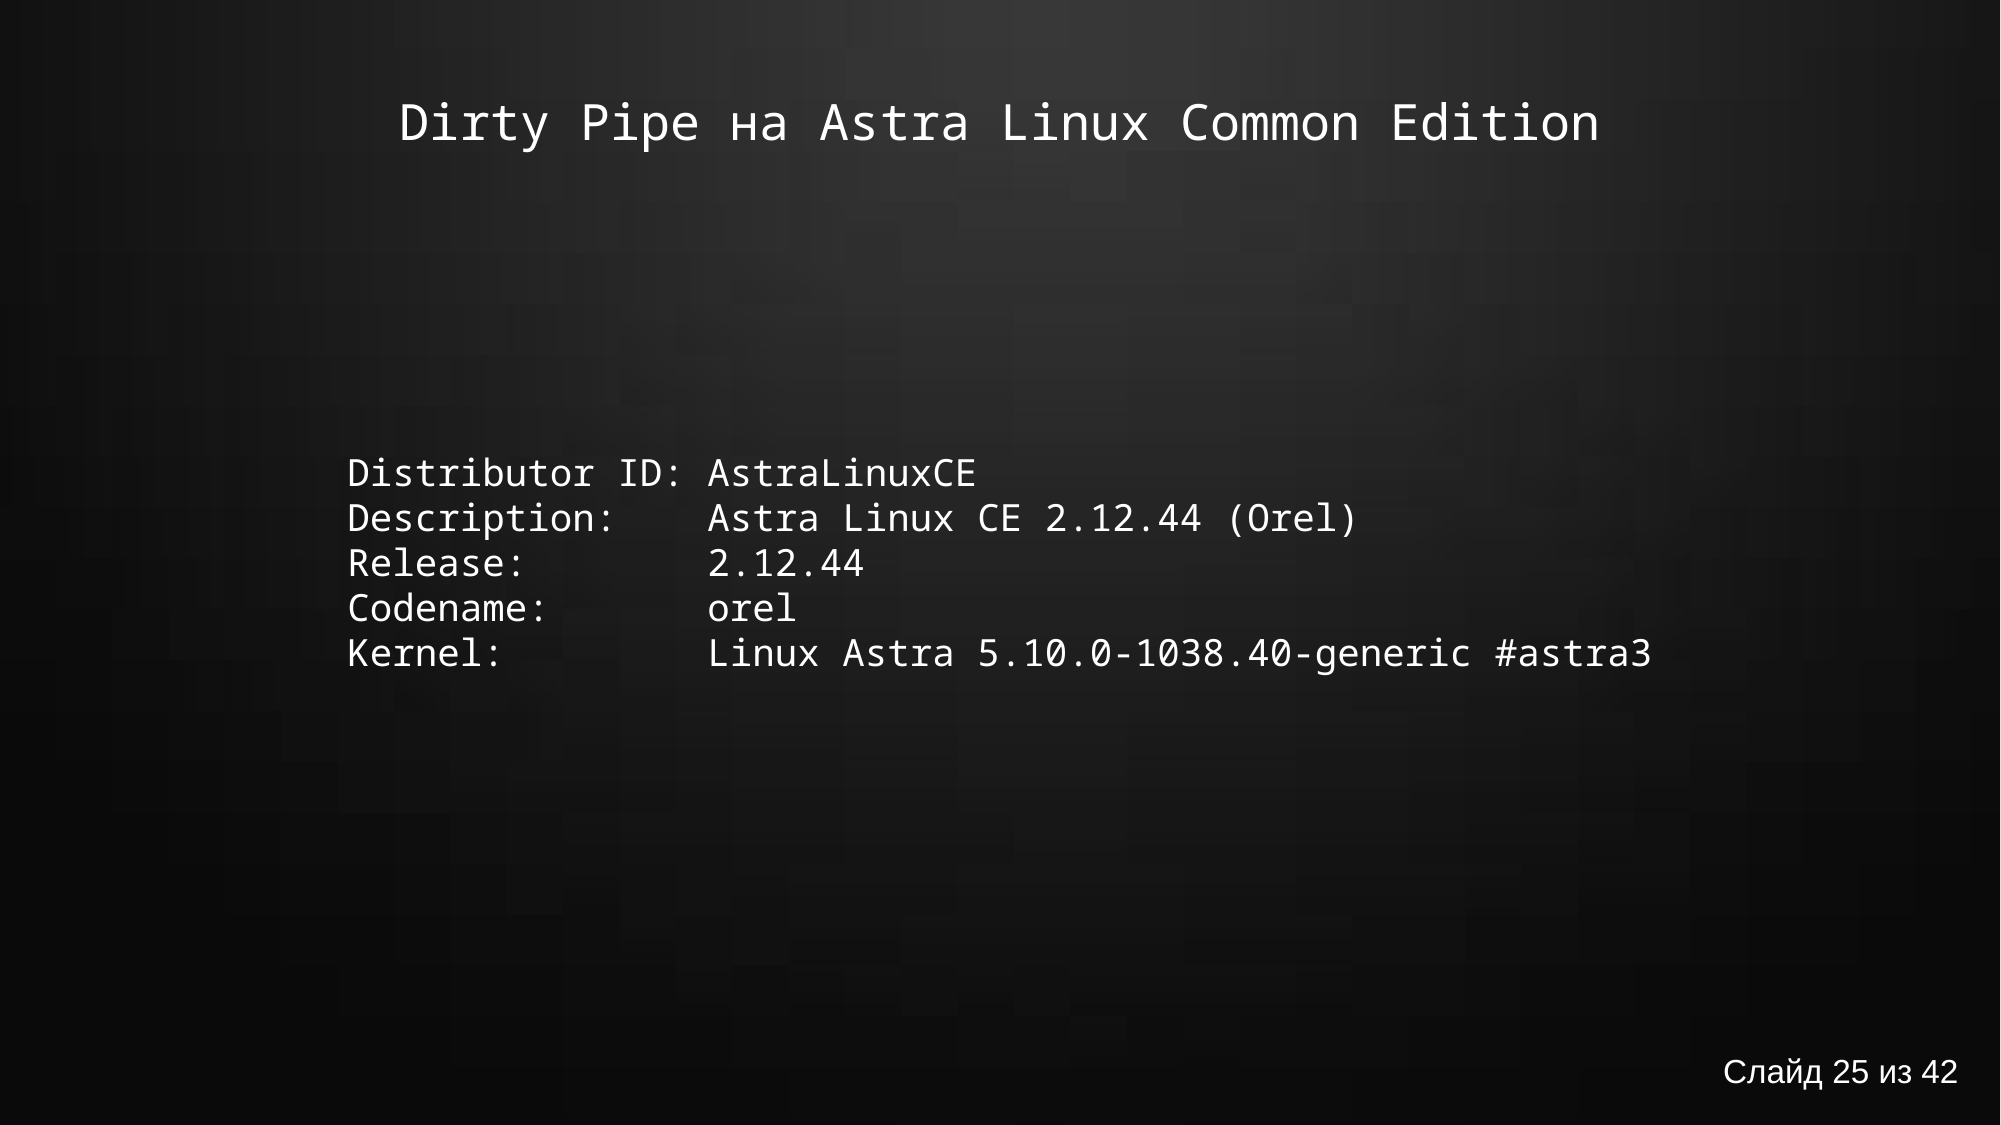

# Dirty Pipe на Astra Linux Common Edition
Distributor ID: AstraLinuxCE
Description:    Astra Linux CE 2.12.44 (Orel)
Release:        2.12.44
Codename:       orel
Kernel:         Linux Astra 5.10.0-1038.40-generic #astra3